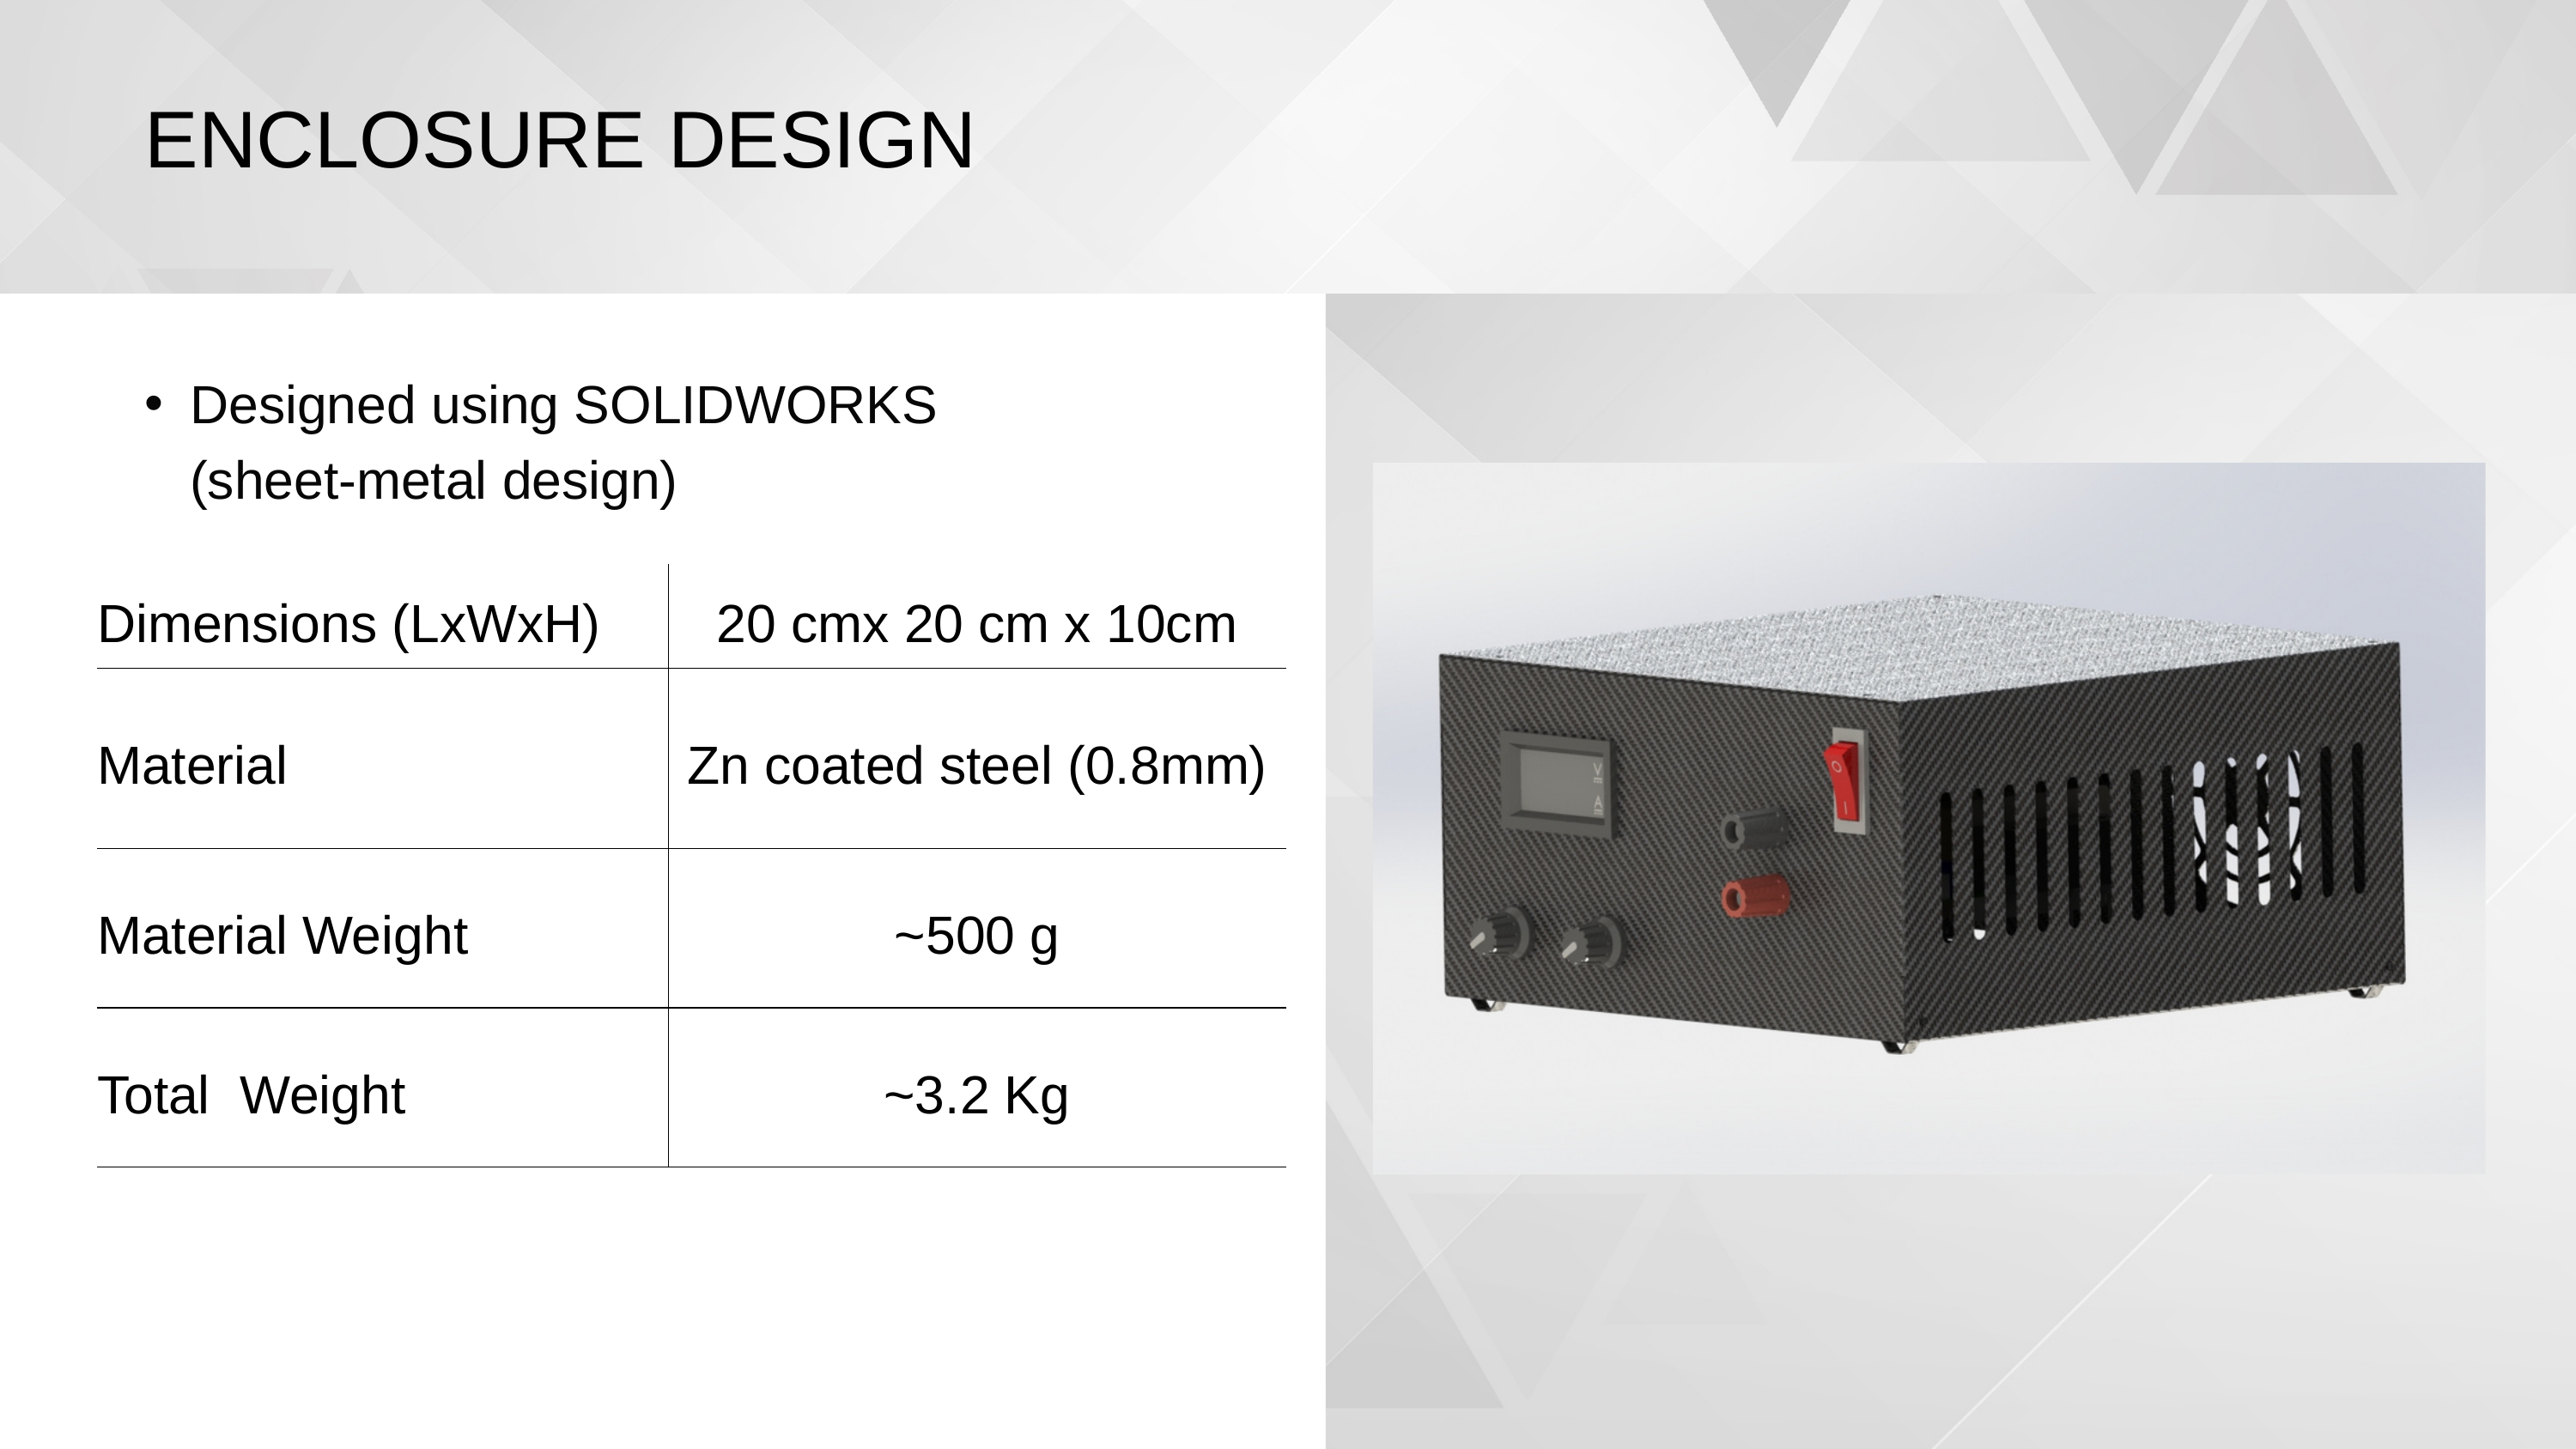

ENCLOSURE DESIGN
Designed using SOLIDWORKS                    (sheet-metal design)

| Dimensions (LxWxH) | 20 cmx 20 cm x 10cm |
| --- | --- |
| Material | Zn coated steel (0.8mm) |
| Material Weight | ~500 g |
| Total Weight | ~3.2 Kg |